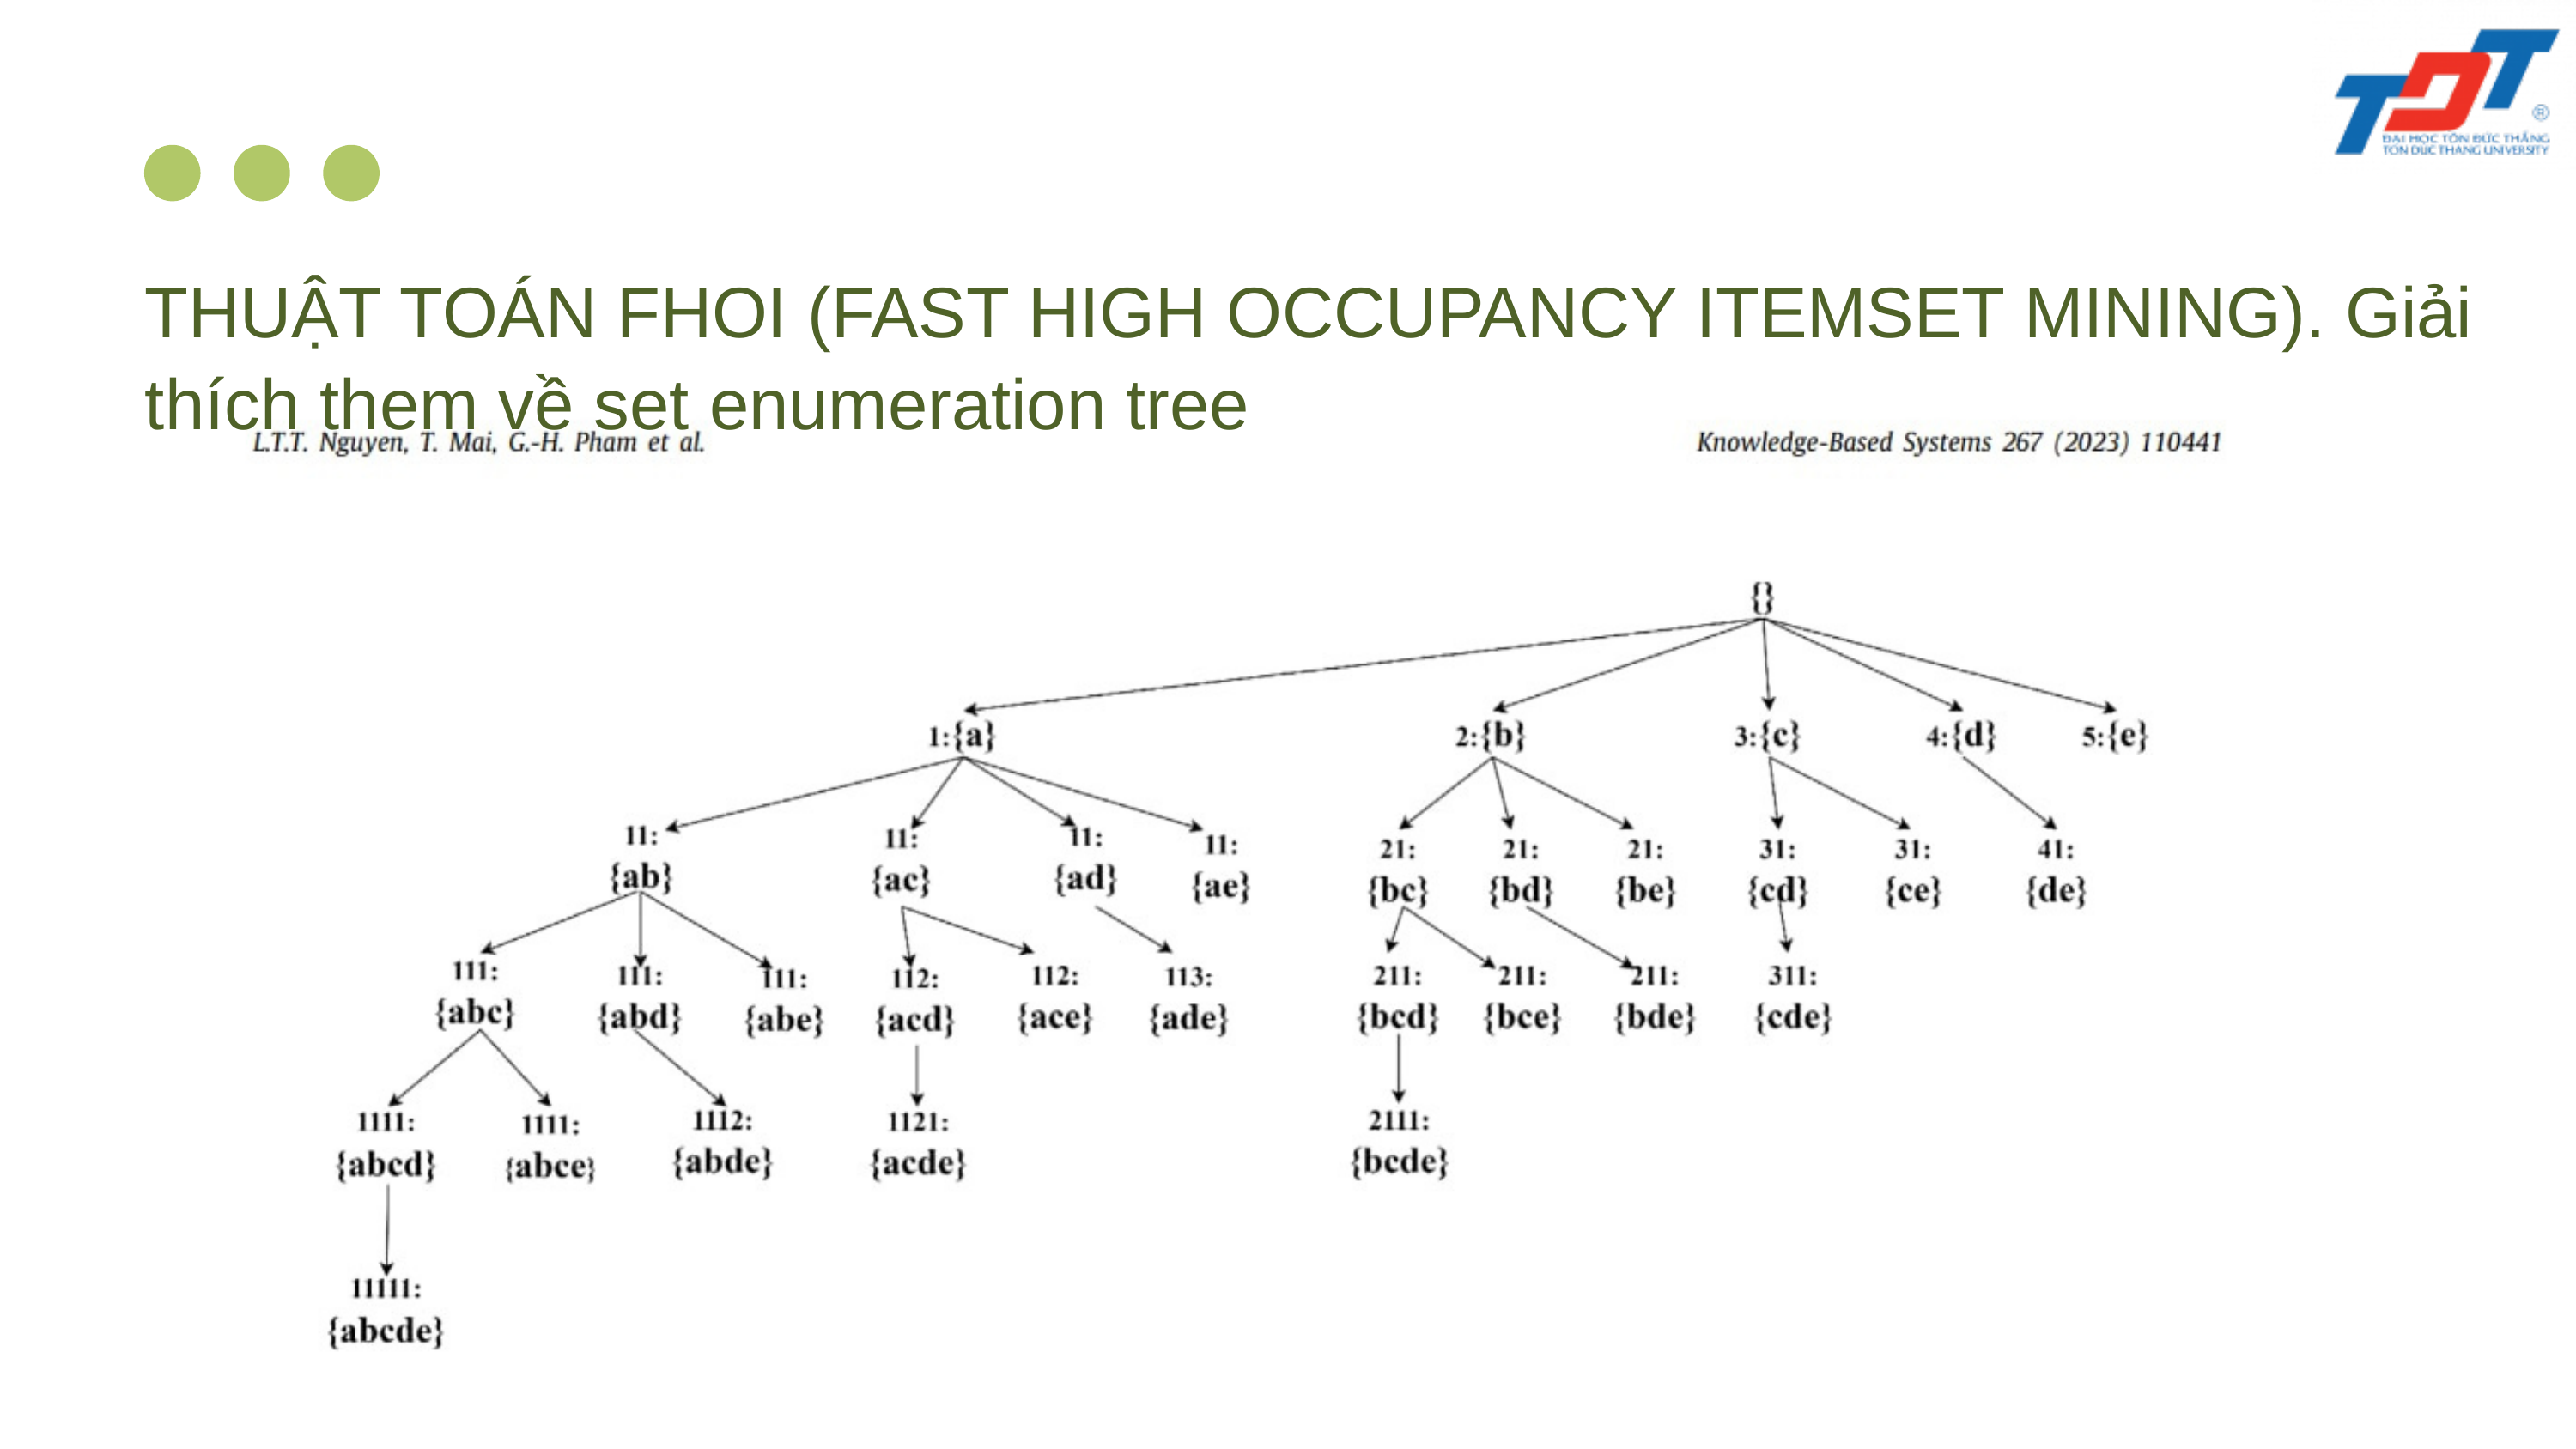

THUẬT TOÁN FHOI (FAST HIGH OCCUPANCY ITEMSET MINING). Giải thích them về set enumeration tree